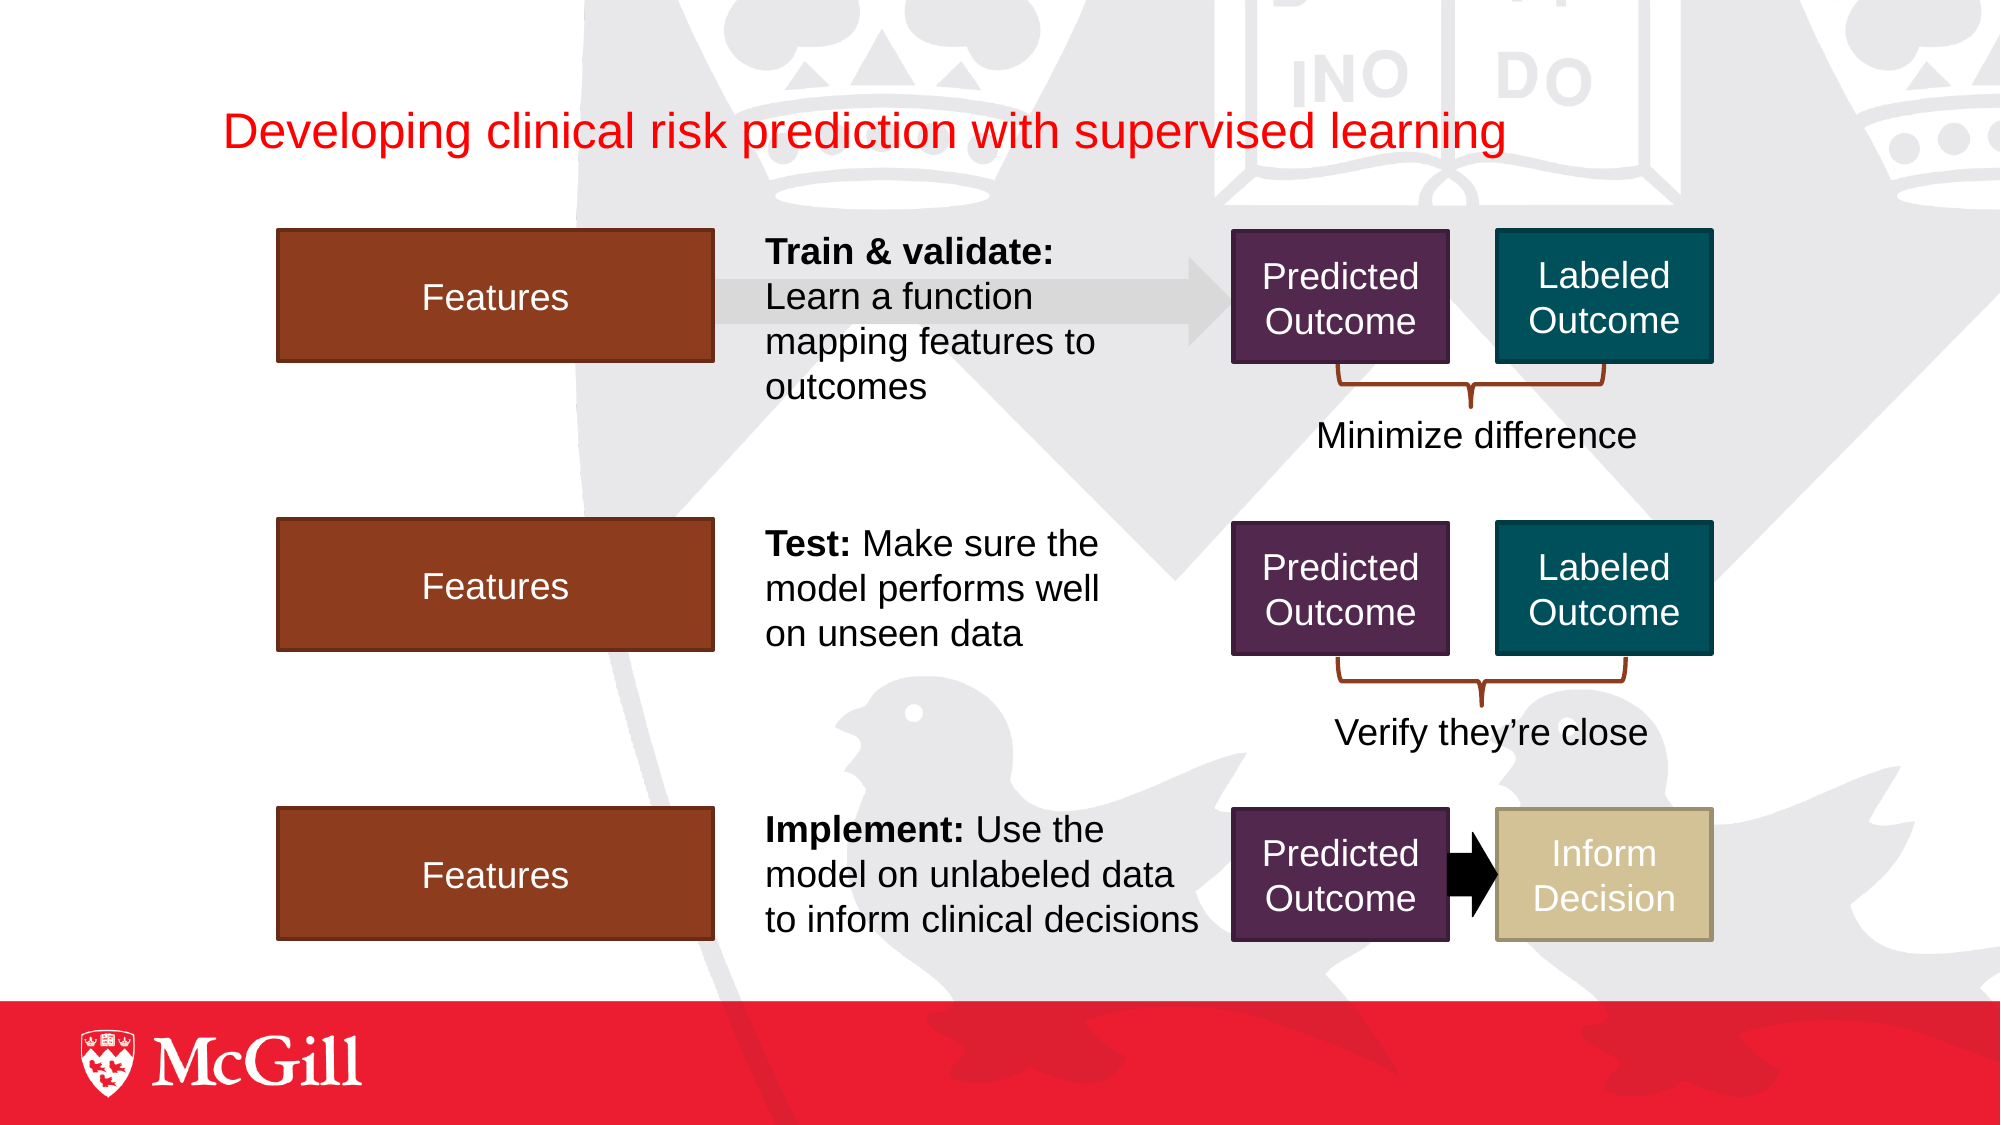

# Developing clinical risk prediction with supervised learning
Train & validate: Learn a function mapping features to outcomes
Features
Labeled Outcome
Predicted Outcome

Minimize difference
Test: Make sure the model performs well on unseen data
Features
Labeled Outcome
Predicted Outcome

Verify they’re close
Implement: Use the model on unlabeled data to inform clinical decisions
Features
Predicted Outcome
Inform Decision